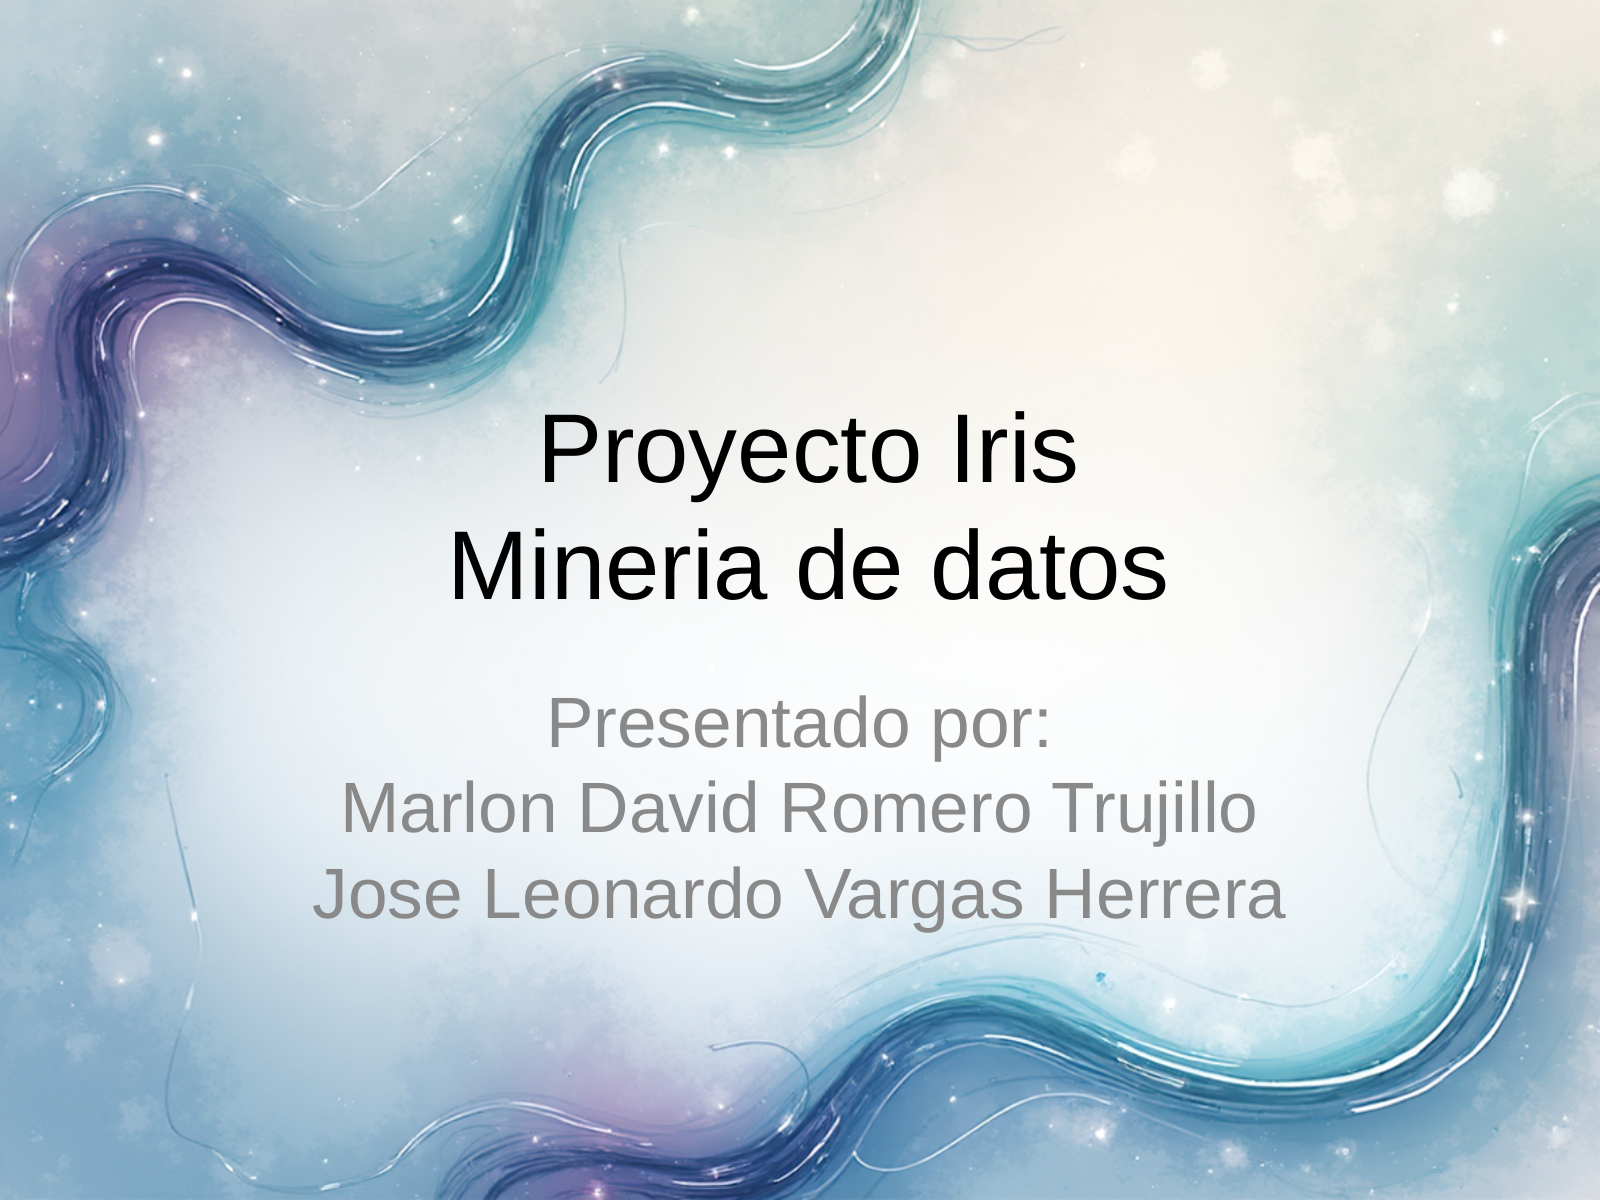

Proyecto Iris
Mineria de datos
Presentado por:
Marlon David Romero Trujillo
Jose Leonardo Vargas Herrera